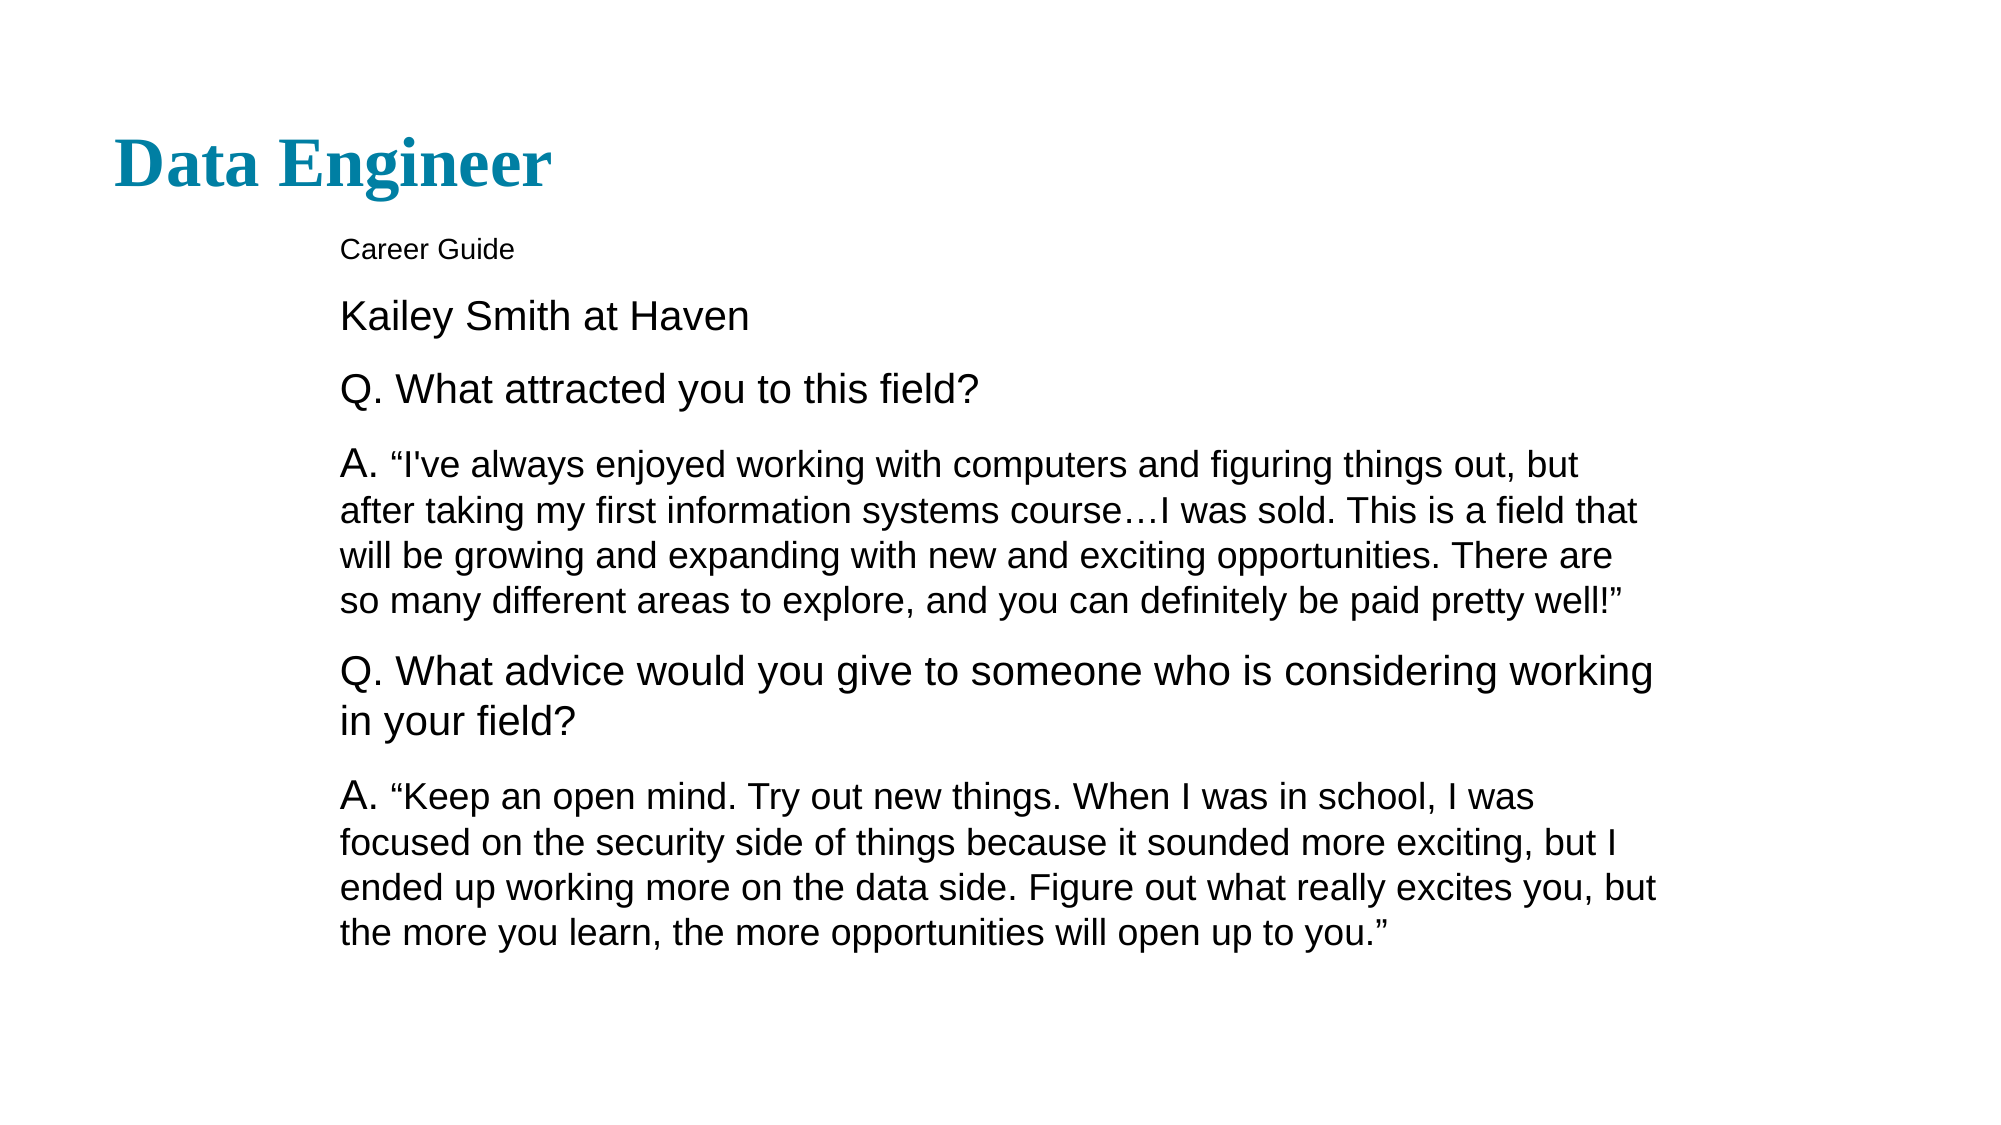

# Data Engineer
Career Guide
Kailey Smith at Haven
Q. What attracted you to this field?
A. “I've always enjoyed working with computers and figuring things out, but after taking my first information systems course…I was sold. This is a field that will be growing and expanding with new and exciting opportunities. There are so many different areas to explore, and you can definitely be paid pretty well!”
Q. What advice would you give to someone who is considering working in your field?
A. “Keep an open mind. Try out new things. When I was in school, I was focused on the security side of things because it sounded more exciting, but I ended up working more on the data side. Figure out what really excites you, but the more you learn, the more opportunities will open up to you.”